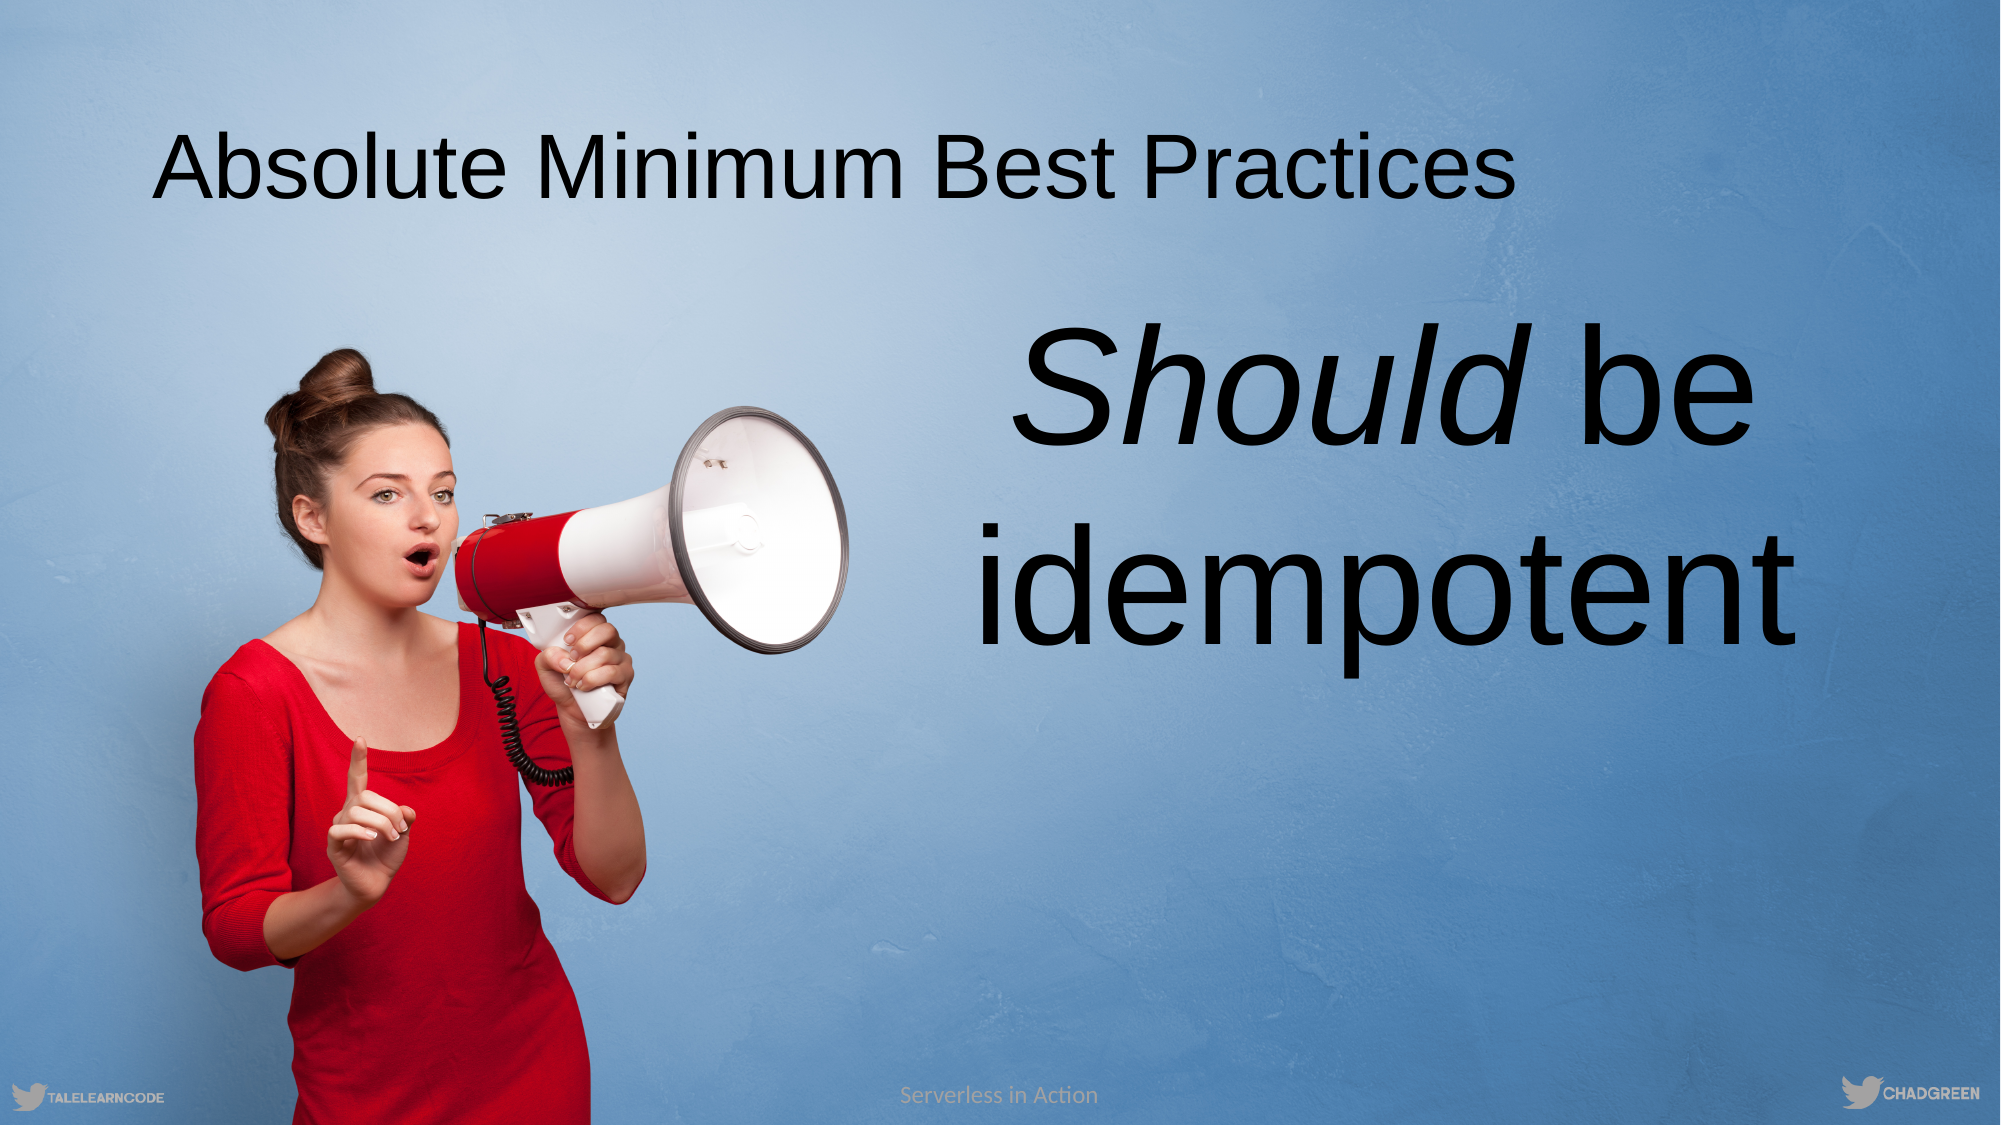

# Absolute Minimum Best Practices
Should be idempotent